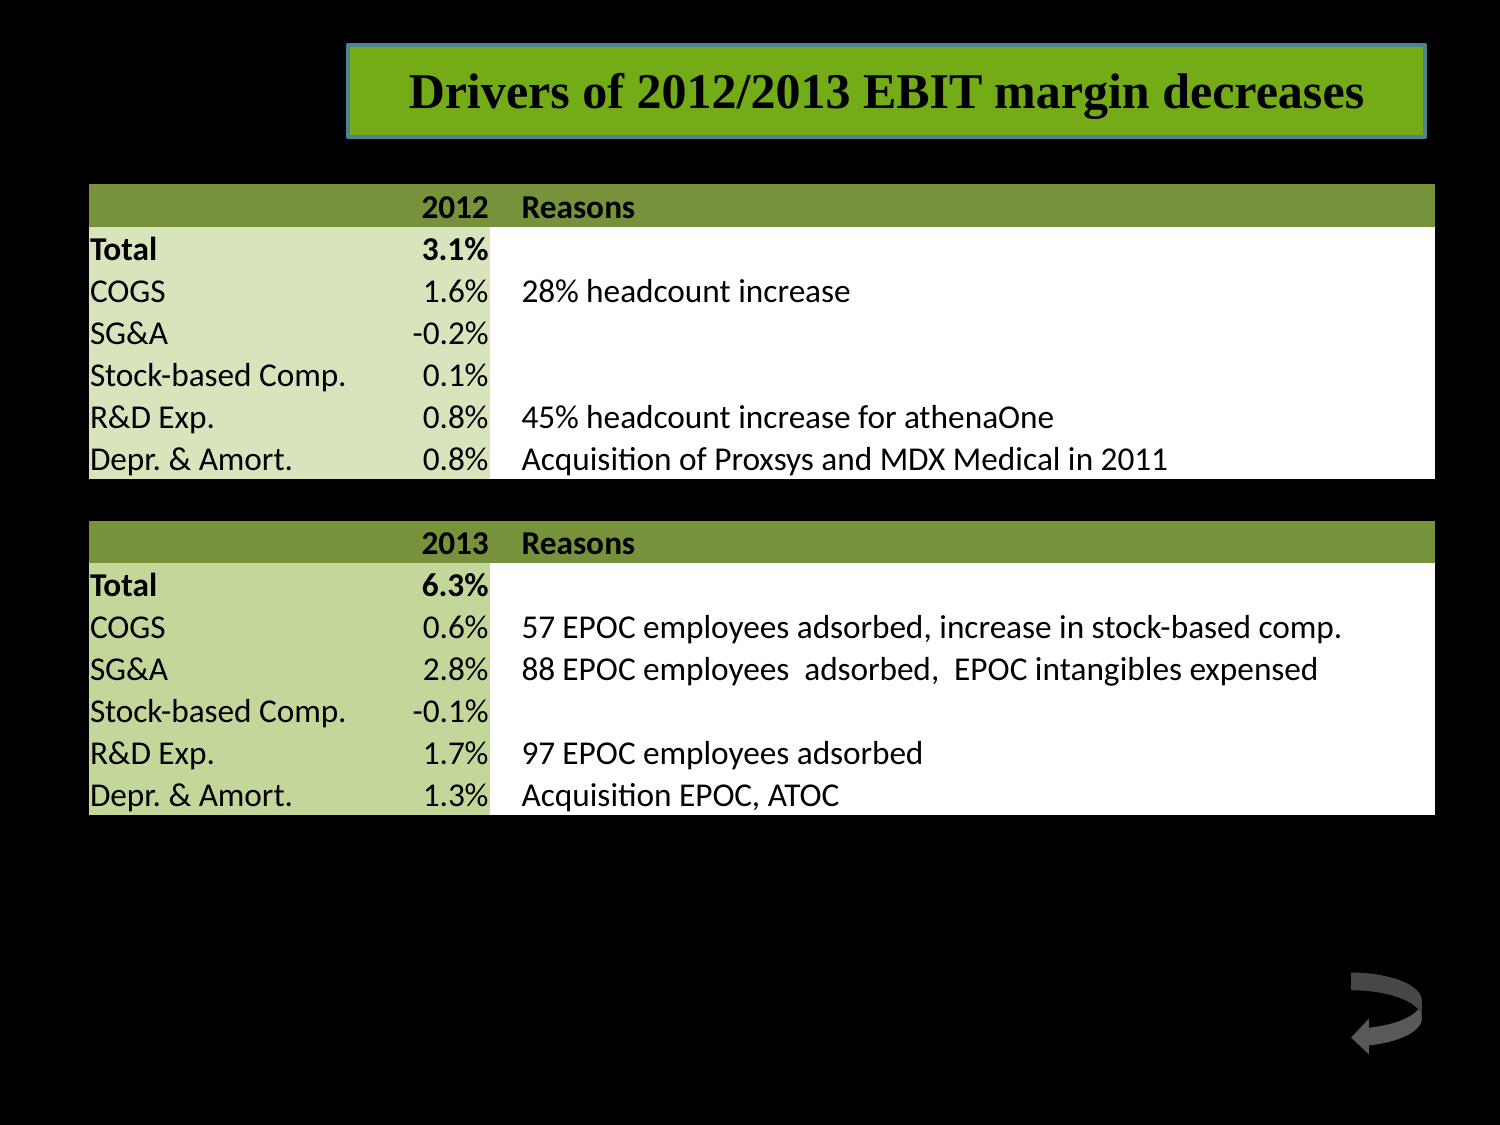

Drivers of 2012/2013 EBIT margin decreases
|  | 2012 | Reasons |
| --- | --- | --- |
| Total | 3.1% |  |
| COGS | 1.6% | 28% headcount increase |
| SG&A | -0.2% |  |
| Stock-based Comp. | 0.1% |  |
| R&D Exp. | 0.8% | 45% headcount increase for athenaOne |
| Depr. & Amort. | 0.8% | Acquisition of Proxsys and MDX Medical in 2011 |
|  |  |  |
|  | 2013 | Reasons |
| Total | 6.3% |  |
| COGS | 0.6% | 57 EPOC employees adsorbed, increase in stock-based comp. |
| SG&A | 2.8% | 88 EPOC employees adsorbed, EPOC intangibles expensed |
| Stock-based Comp. | -0.1% |  |
| R&D Exp. | 1.7% | 97 EPOC employees adsorbed |
| Depr. & Amort. | 1.3% | Acquisition EPOC, ATOC |